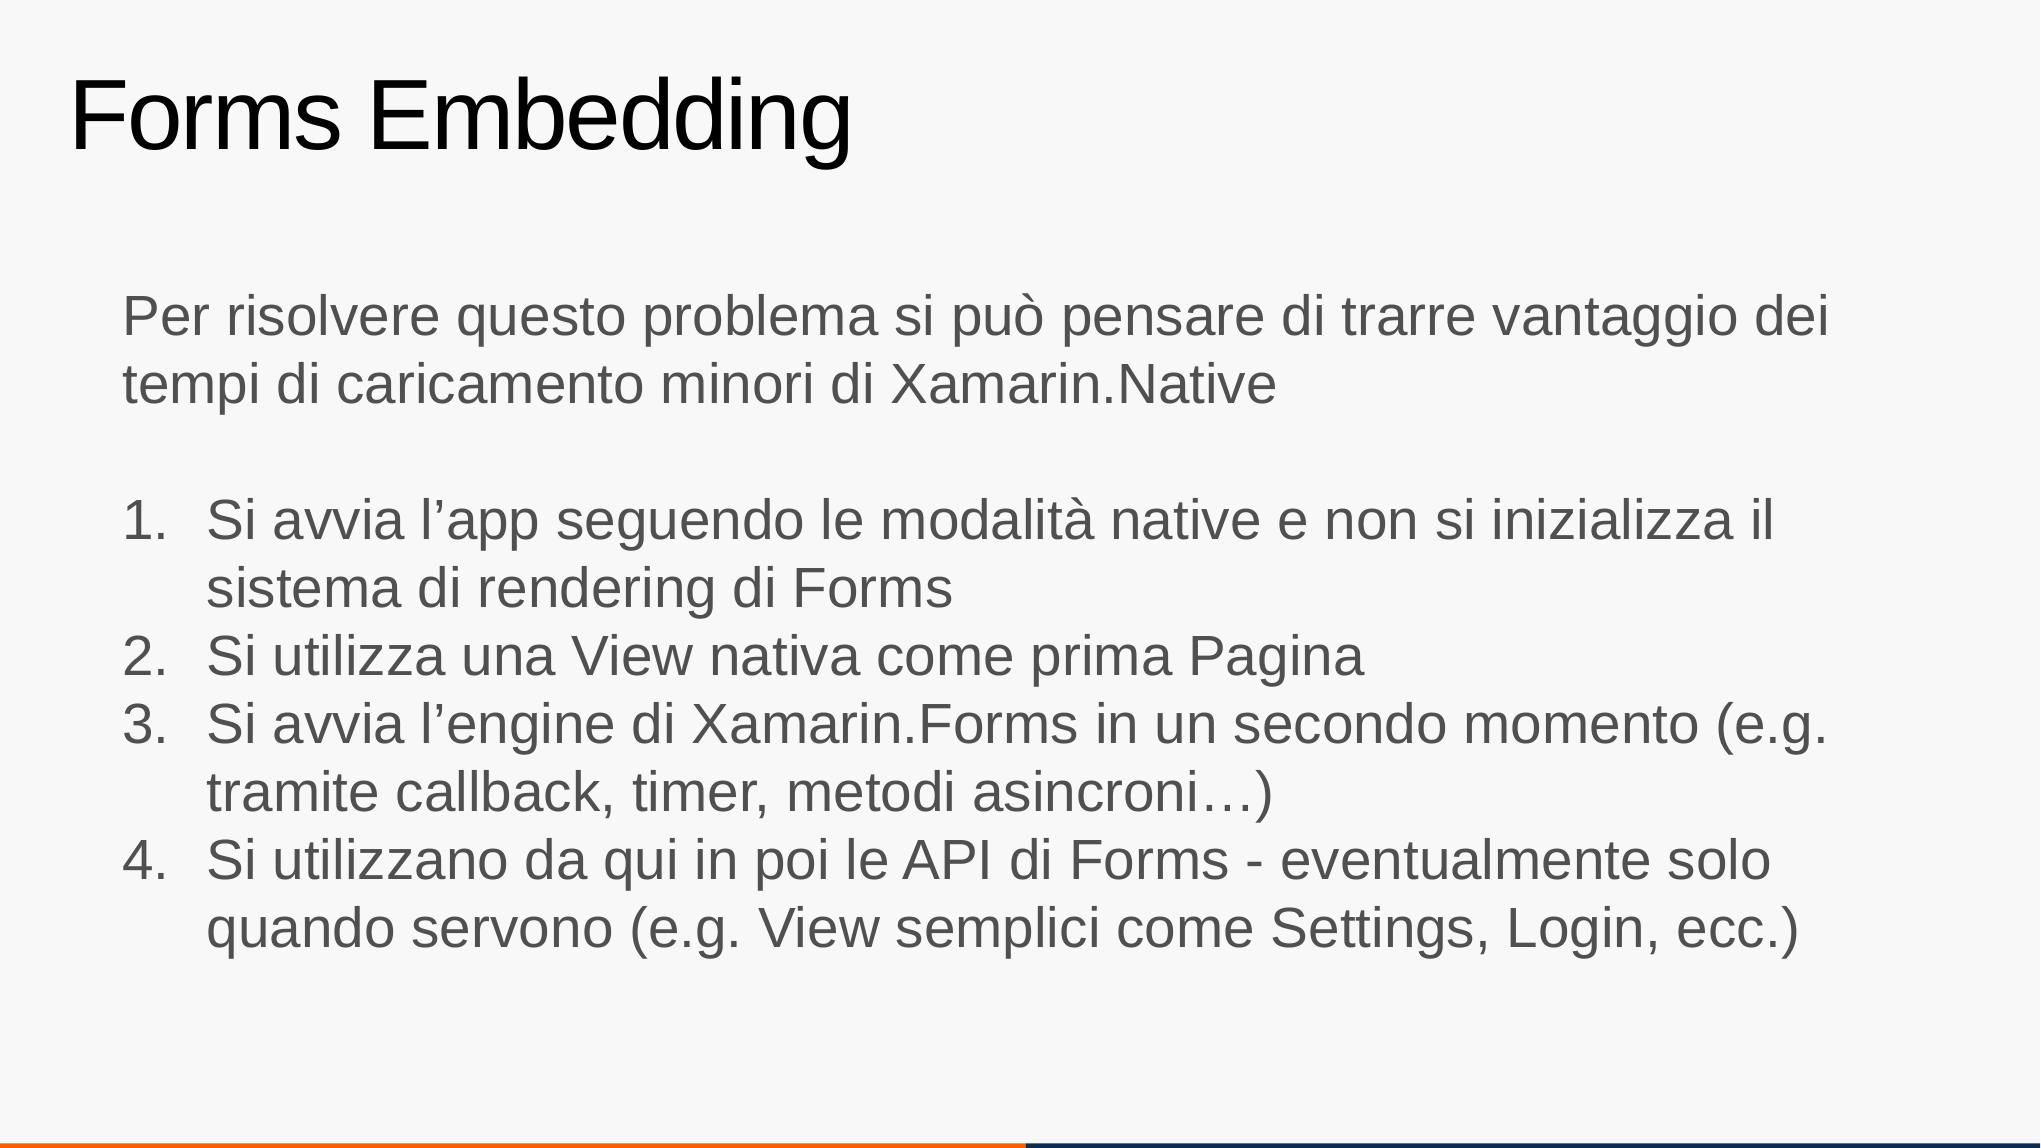

# Forms Embedding
Per risolvere questo problema si può pensare di trarre vantaggio dei tempi di caricamento minori di Xamarin.Native

Si avvia l’app seguendo le modalità native e non si inizializza il sistema di rendering di Forms
Si utilizza una View nativa come prima Pagina
Si avvia l’engine di Xamarin.Forms in un secondo momento (e.g. tramite callback, timer, metodi asincroni…)
Si utilizzano da qui in poi le API di Forms - eventualmente solo quando servono (e.g. View semplici come Settings, Login, ecc.)